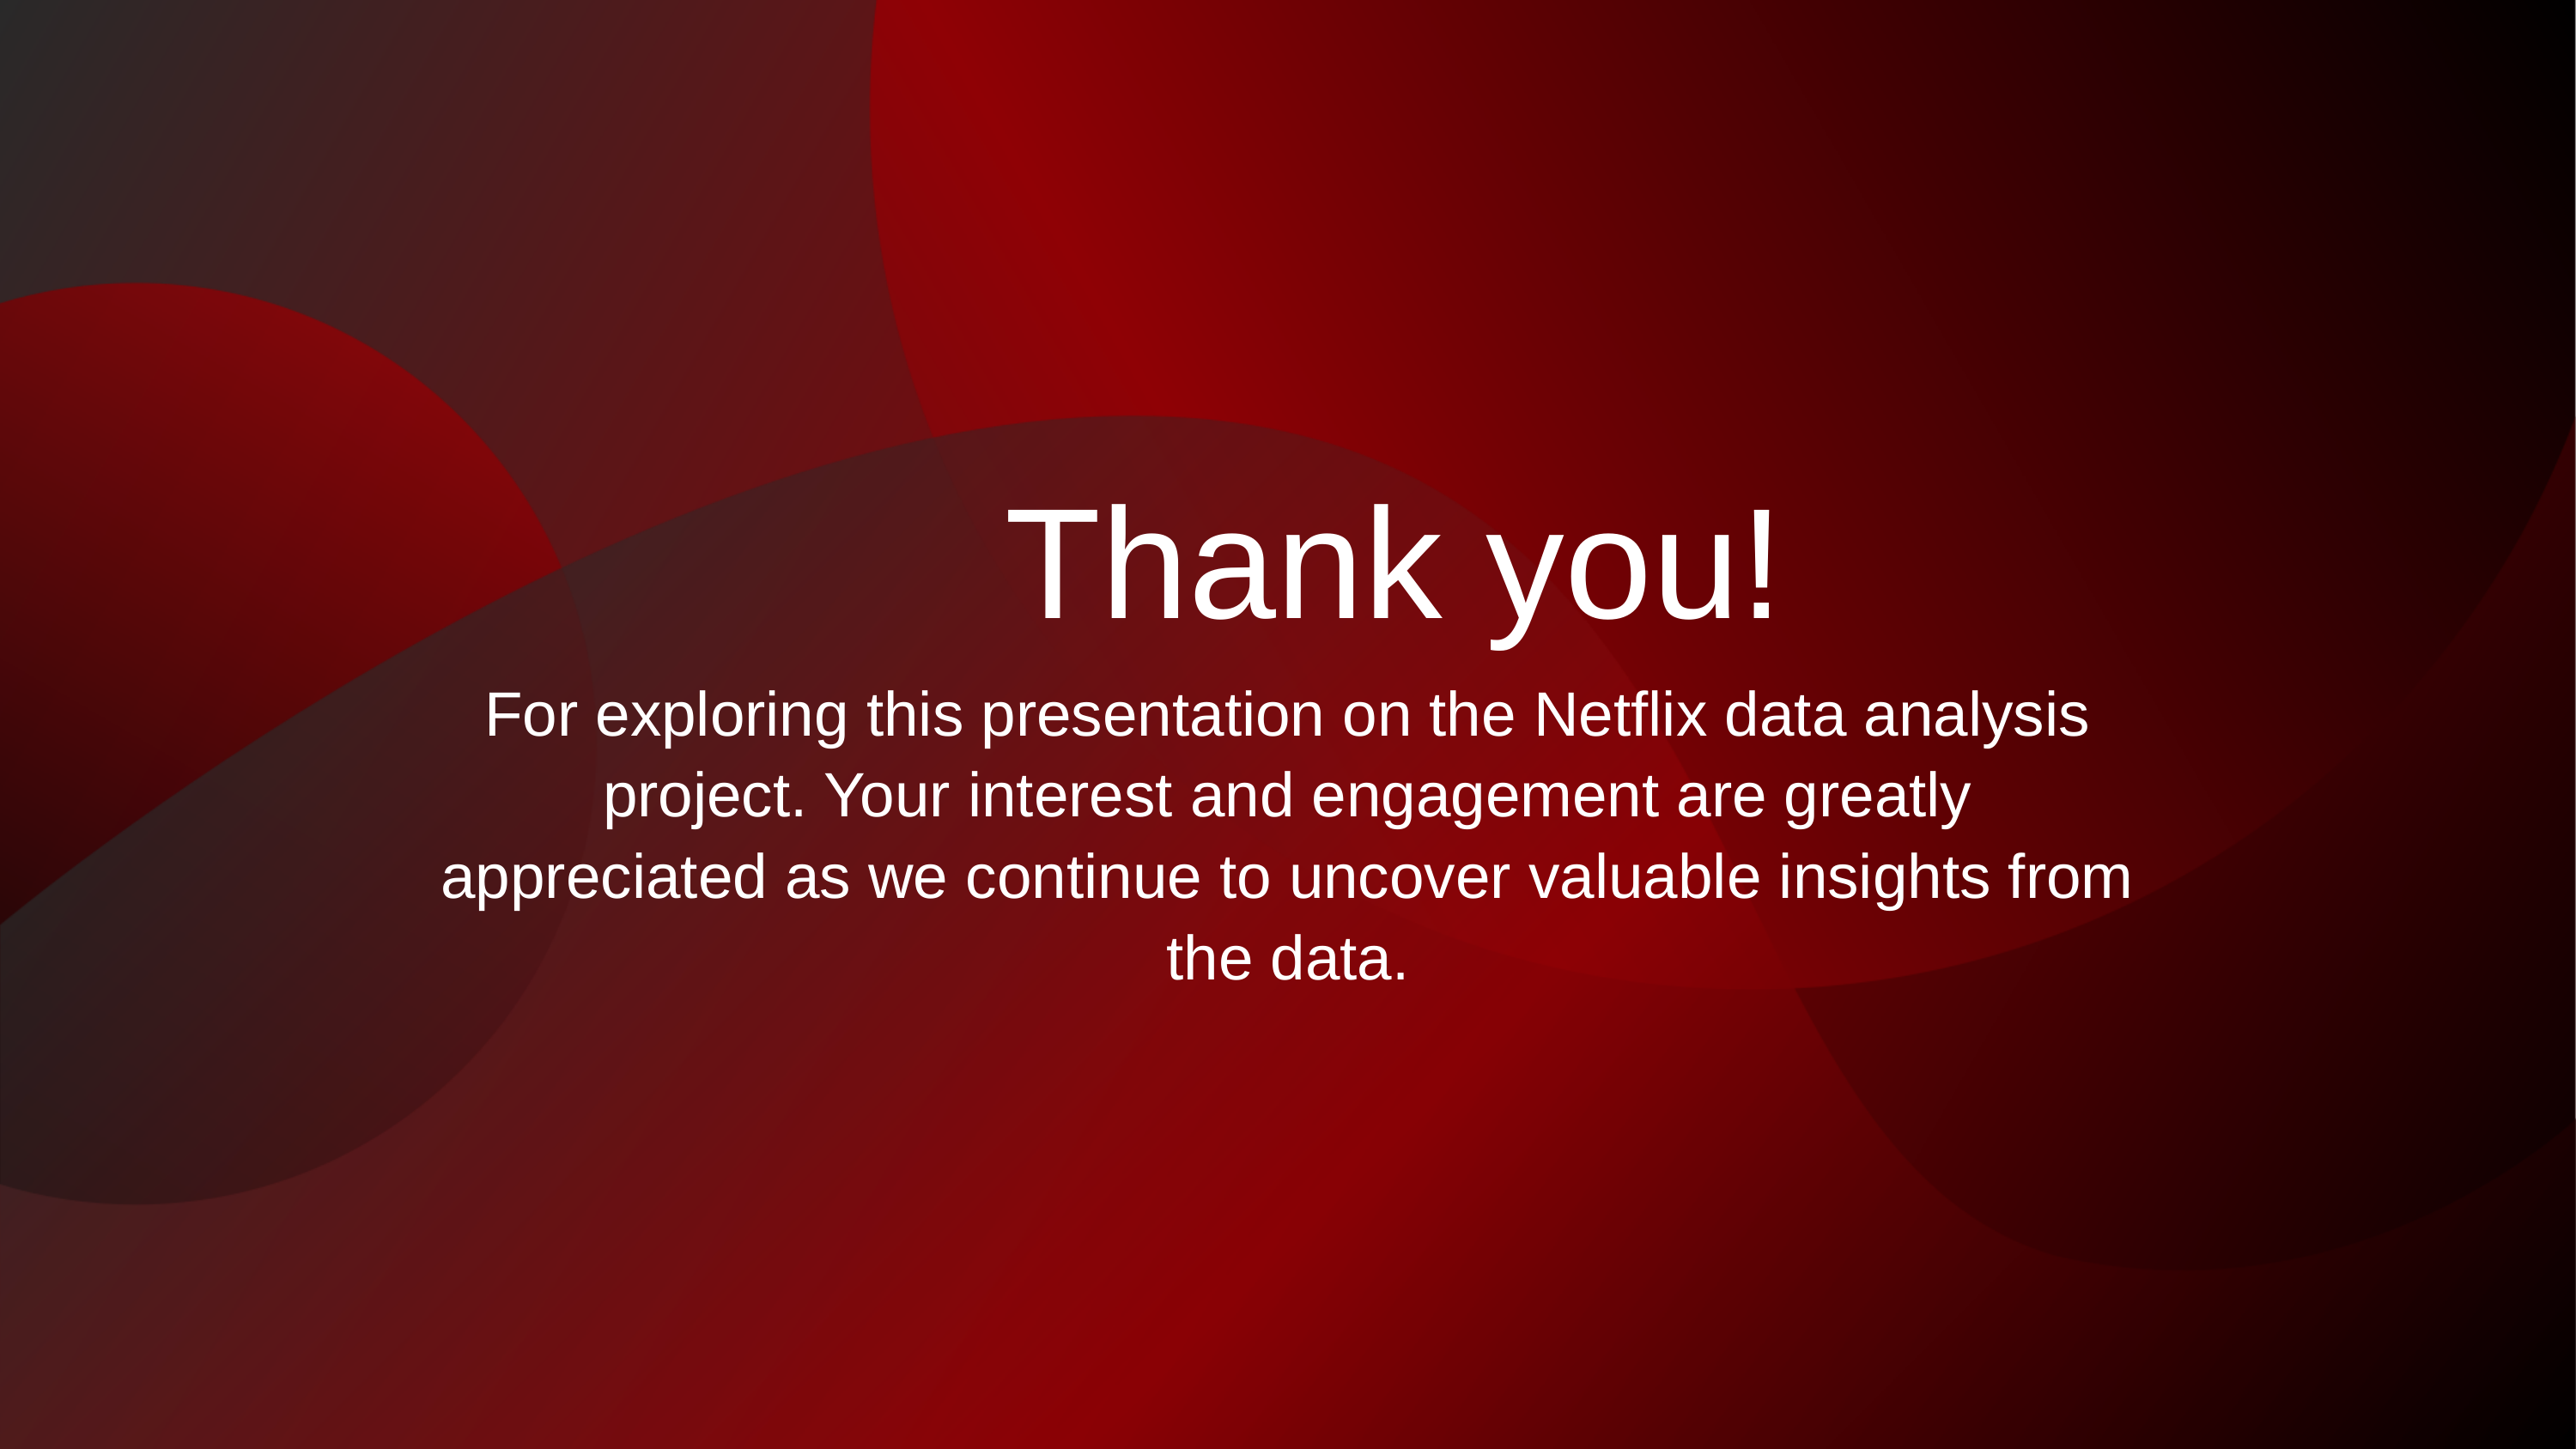

Thank you!
For exploring this presentation on the Netflix data analysis project. Your interest and engagement are greatly appreciated as we continue to uncover valuable insights from the data.